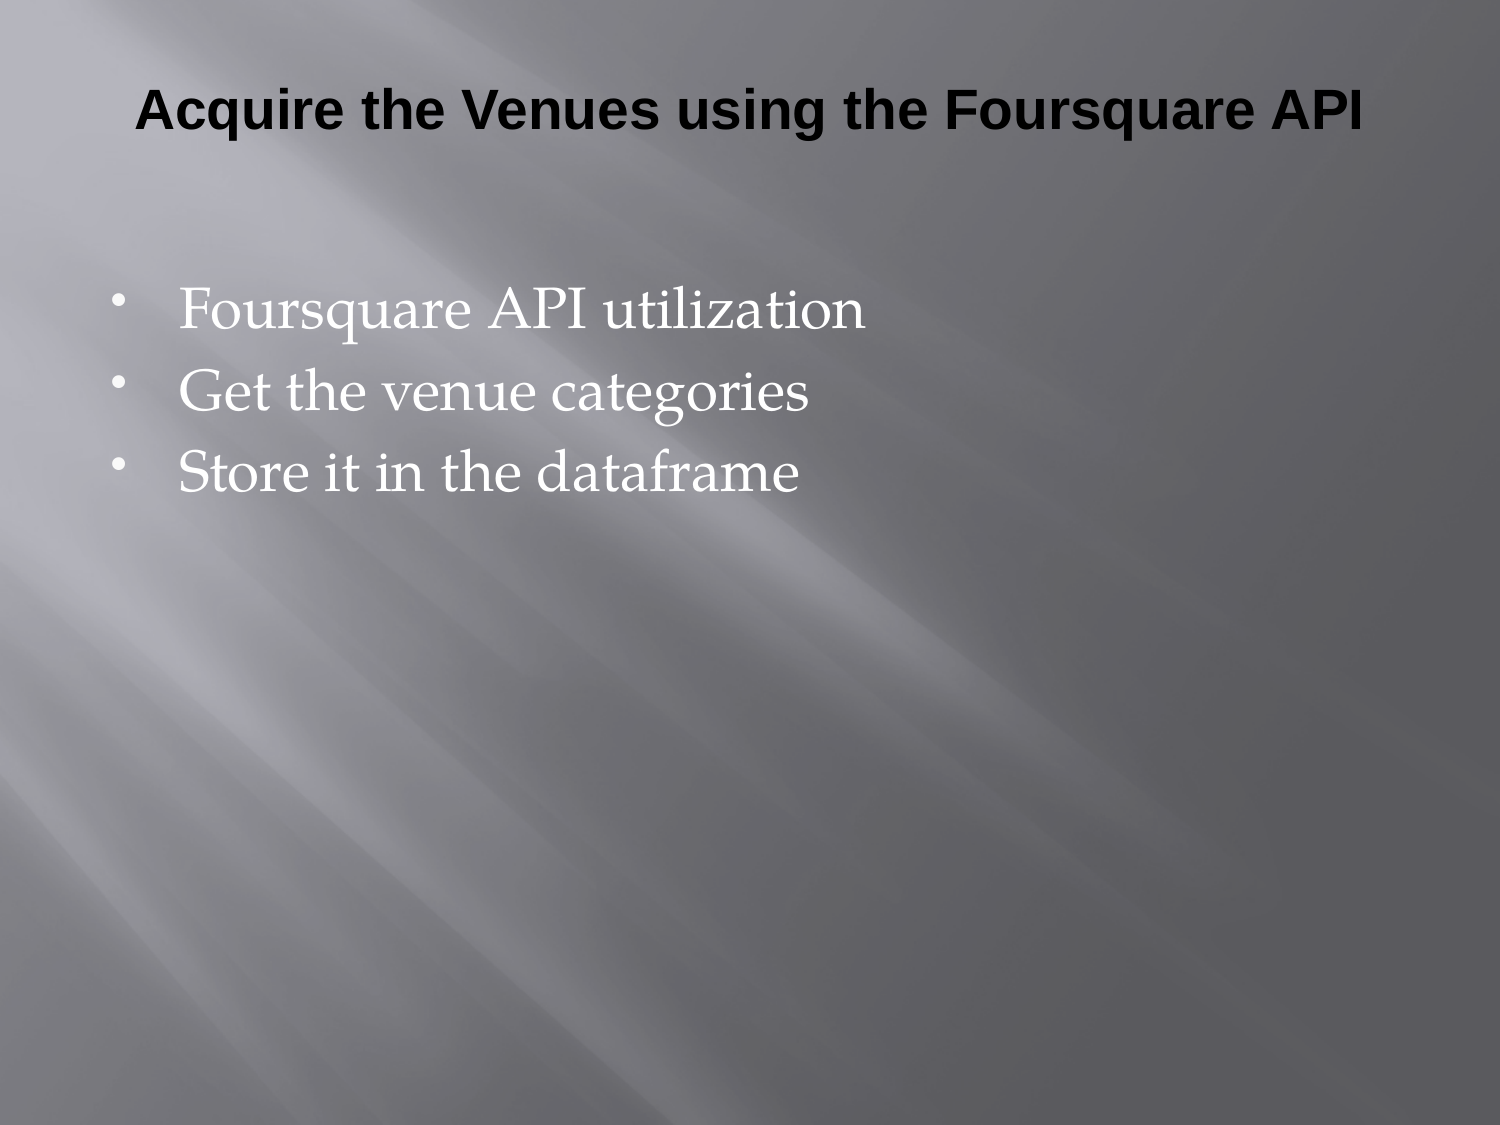

# Acquire the Venues using the Foursquare API
Foursquare API utilization
Get the venue categories
Store it in the dataframe